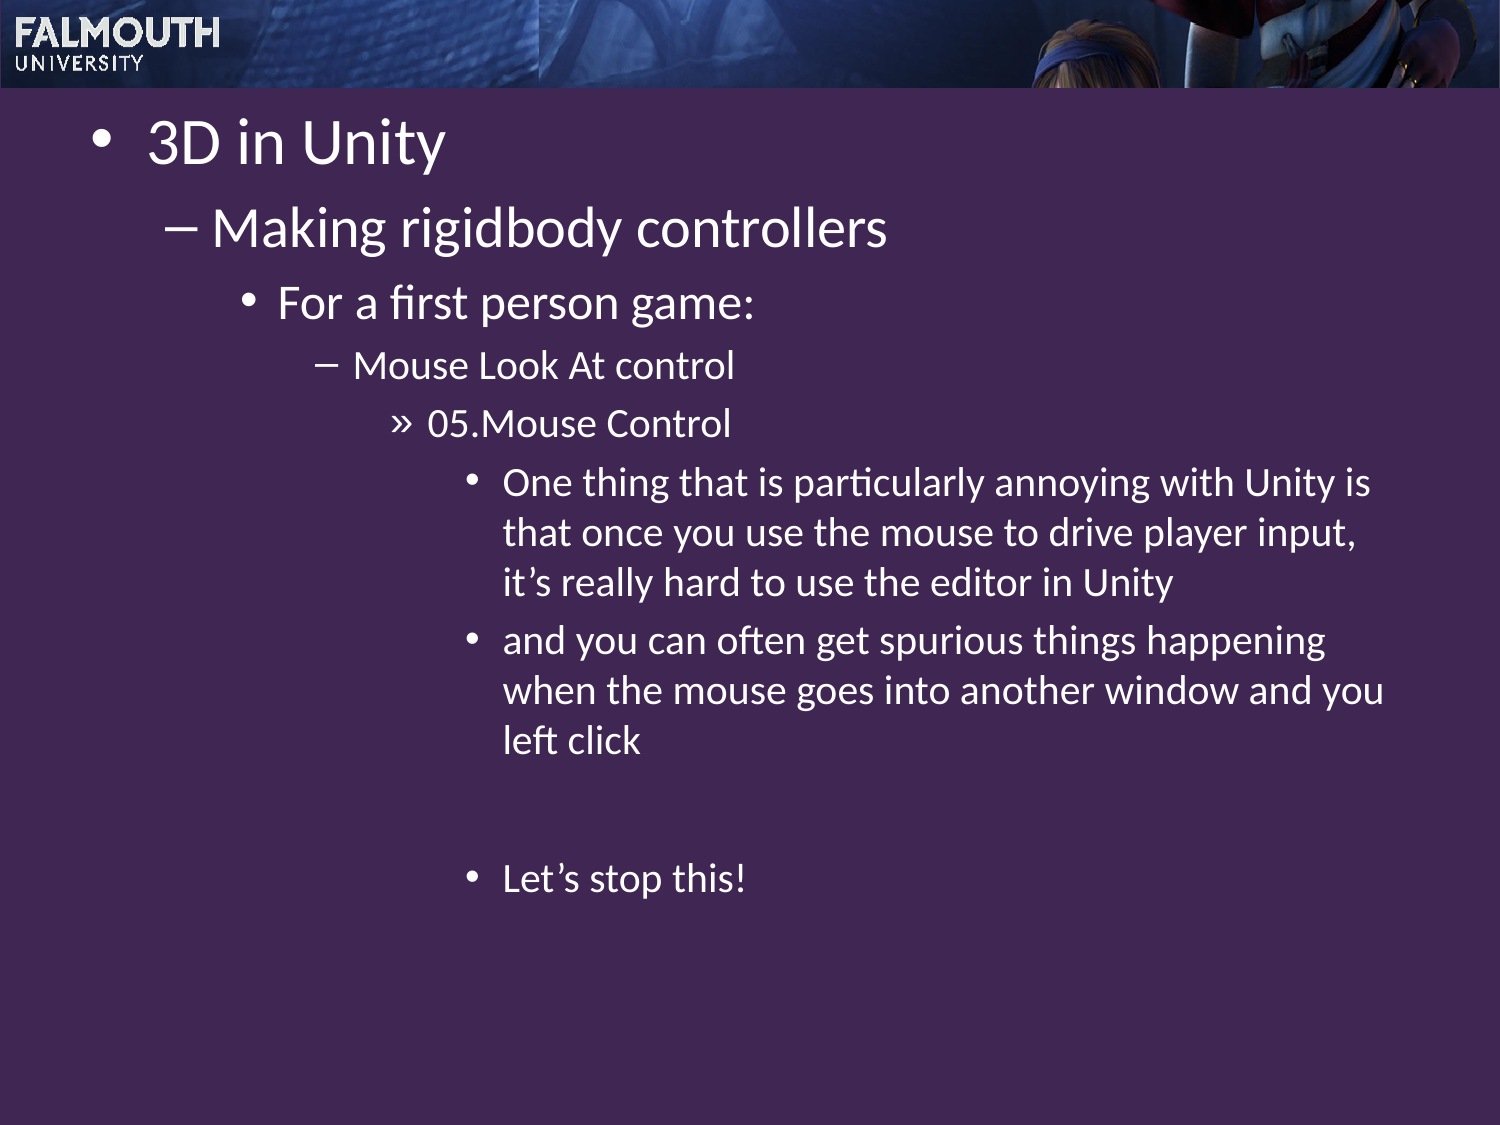

3D in Unity
Making rigidbody controllers
For a first person game:
Mouse Look At control
05.Mouse Control
One thing that is particularly annoying with Unity is that once you use the mouse to drive player input, it’s really hard to use the editor in Unity
and you can often get spurious things happening when the mouse goes into another window and you left click

Let’s stop this!